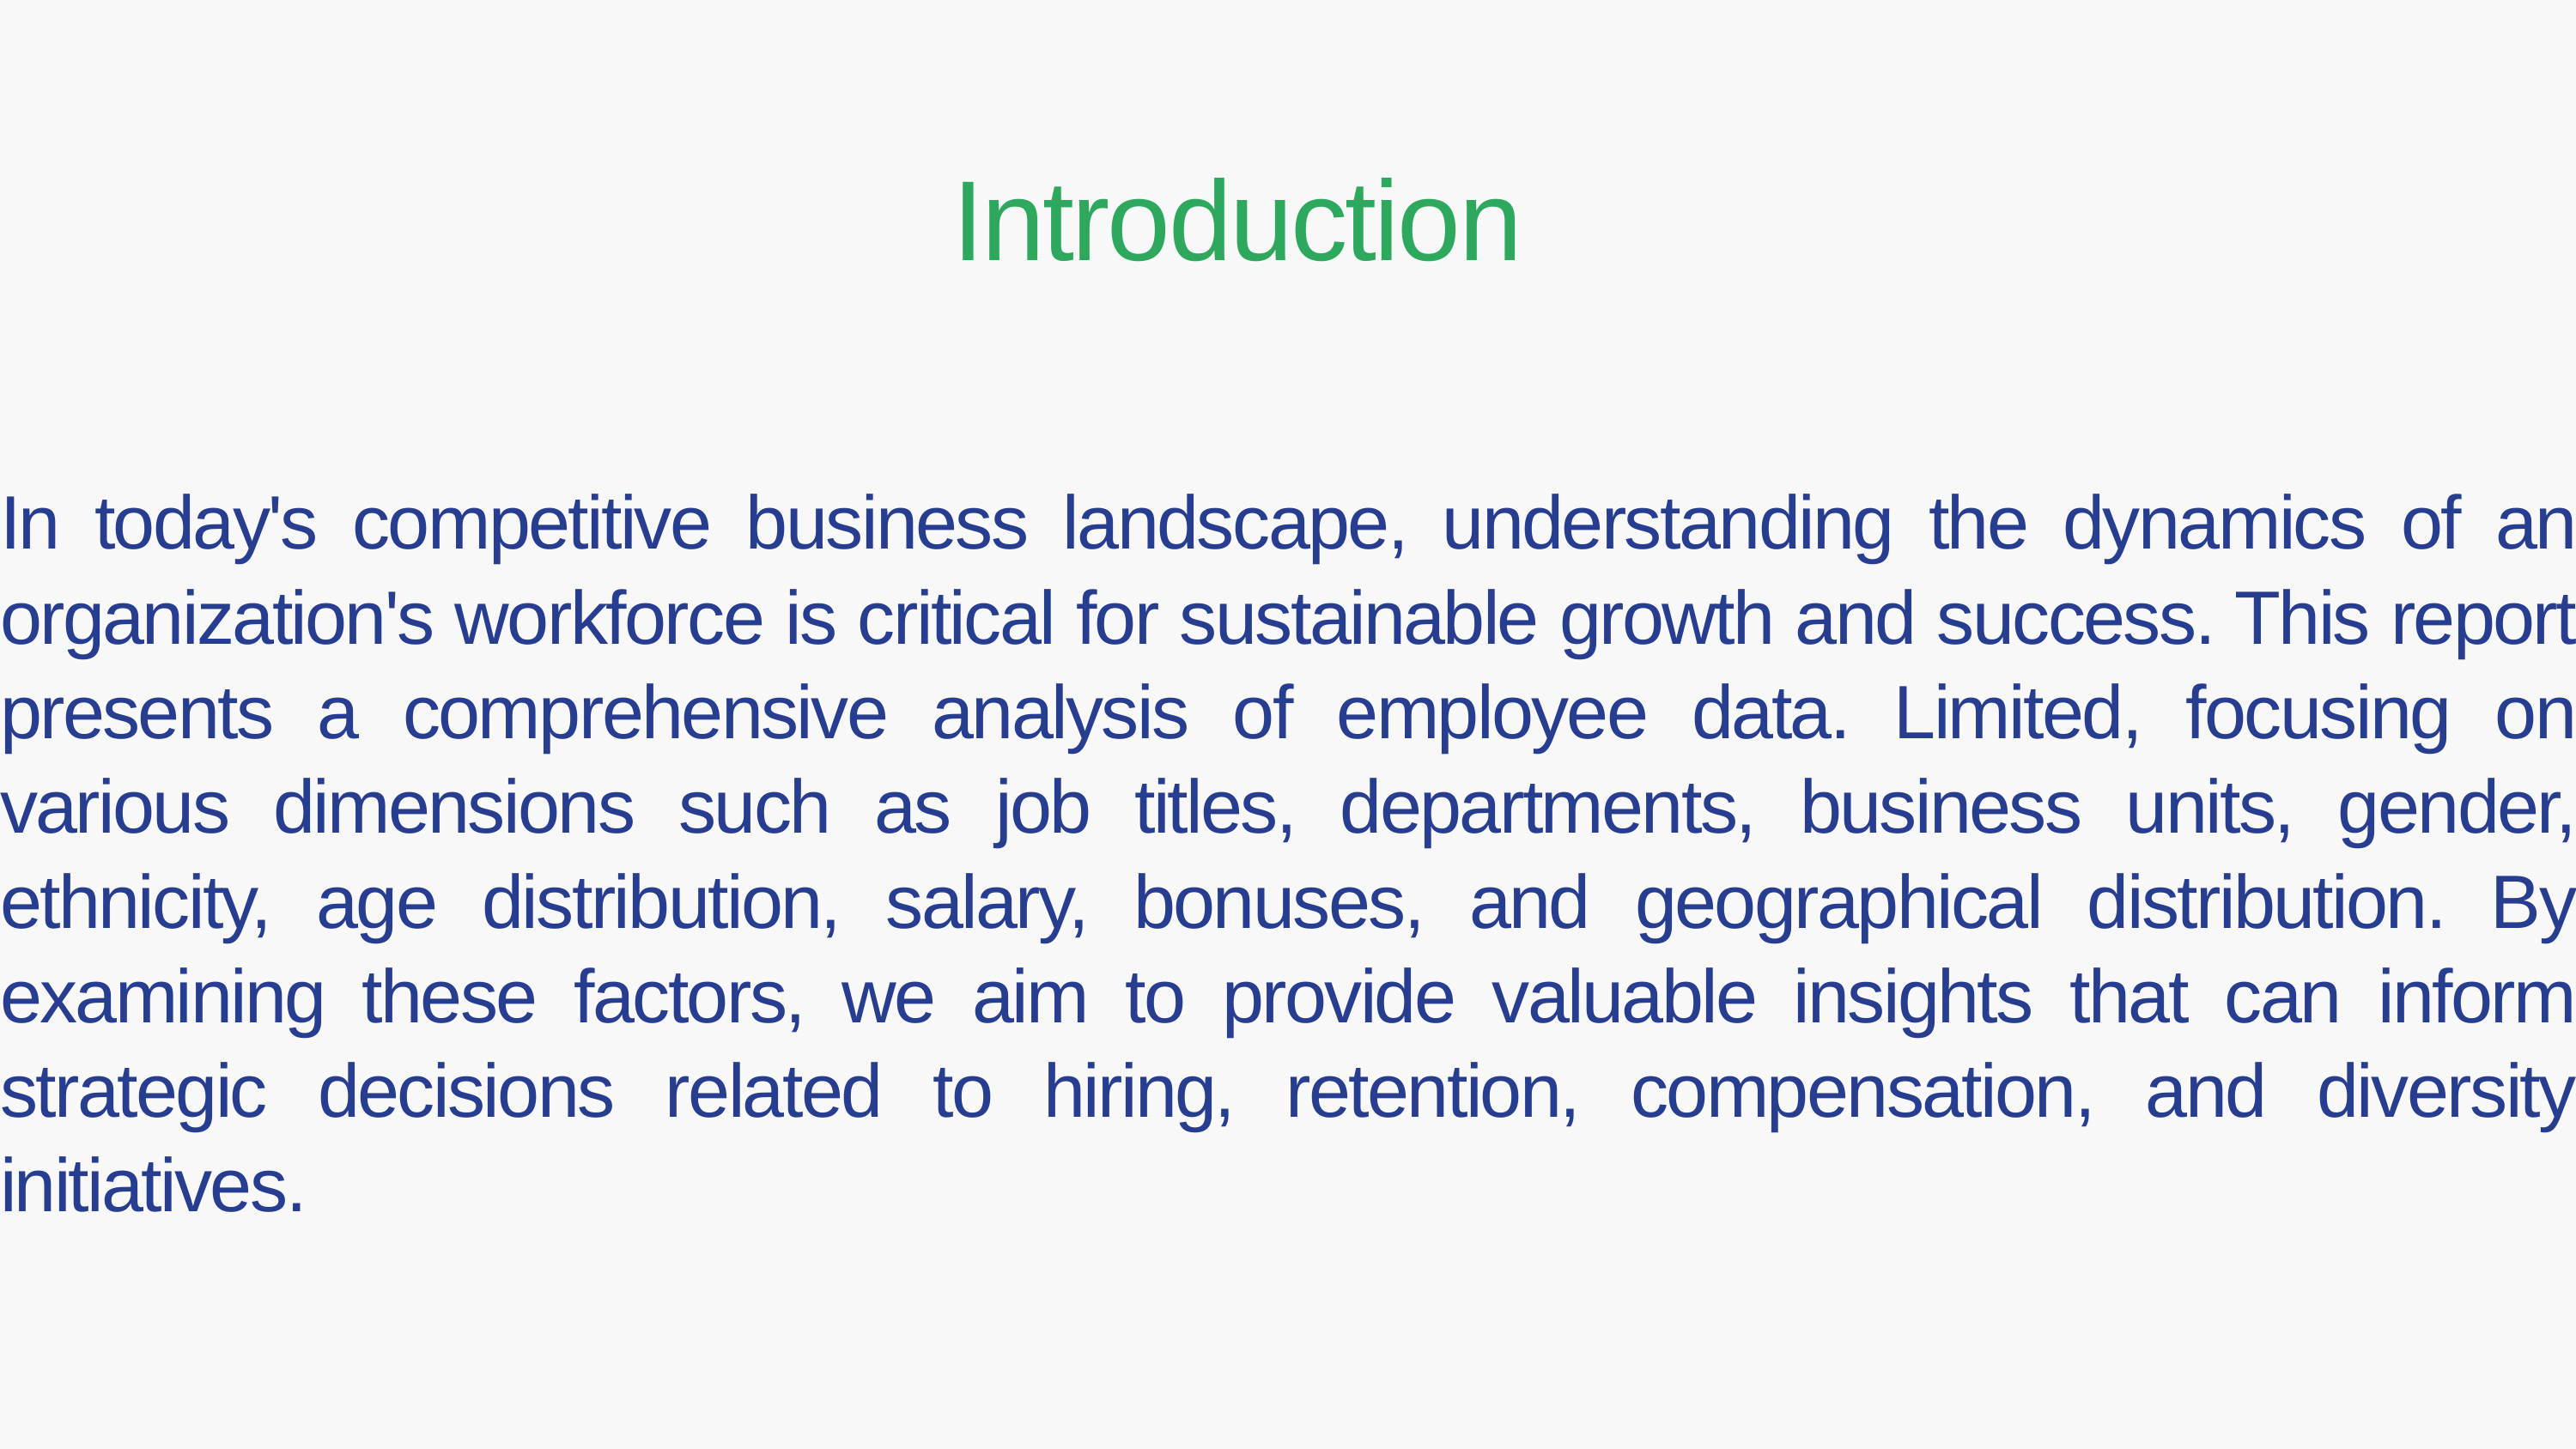

Introduction

In today's competitive business landscape, understanding the dynamics of an organization's workforce is critical for sustainable growth and success. This report presents a comprehensive analysis of employee data. Limited, focusing on various dimensions such as job titles, departments, business units, gender, ethnicity, age distribution, salary, bonuses, and geographical distribution. By examining these factors, we aim to provide valuable insights that can inform strategic decisions related to hiring, retention, compensation, and diversity initiatives.